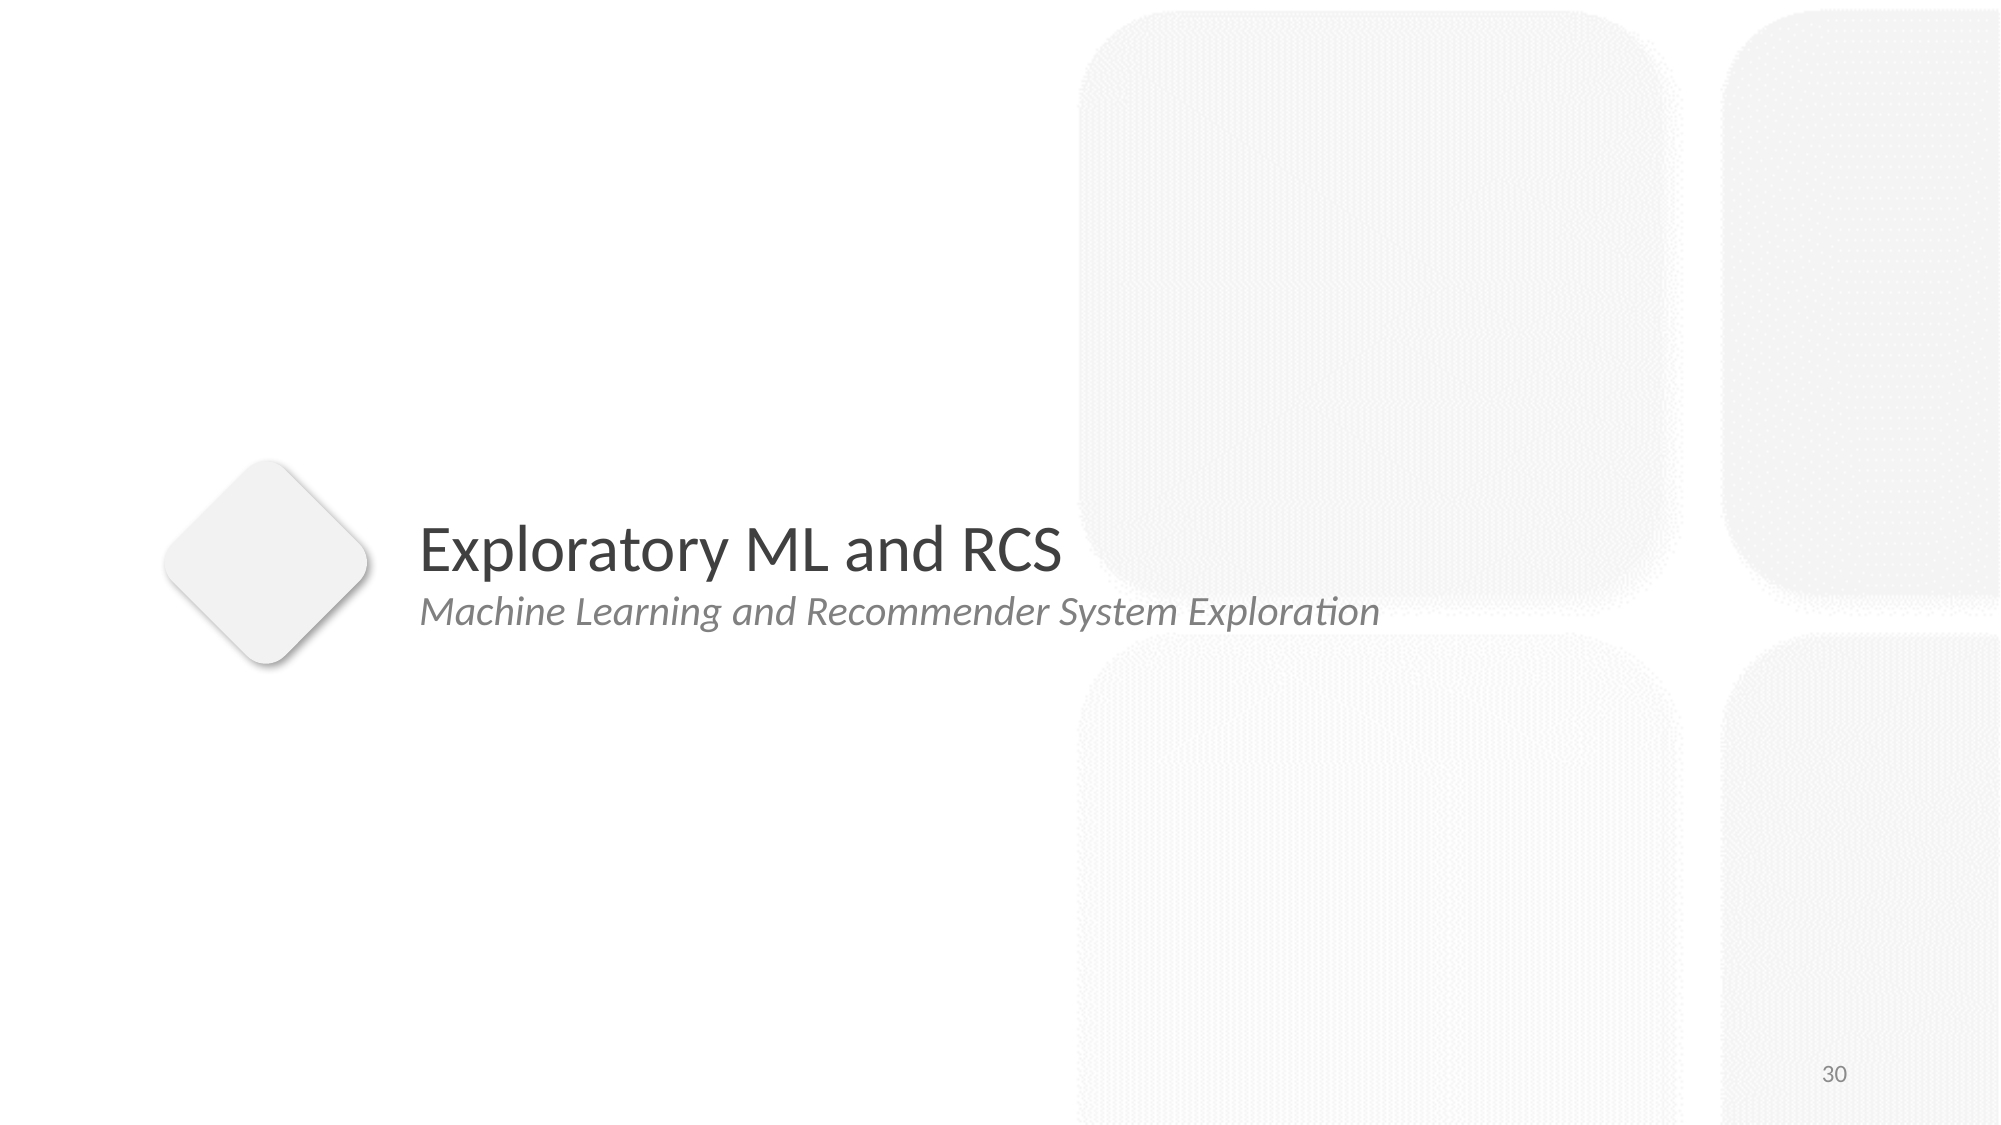

Exploratory ML and RCS
Machine Learning and Recommender System Exploration
30